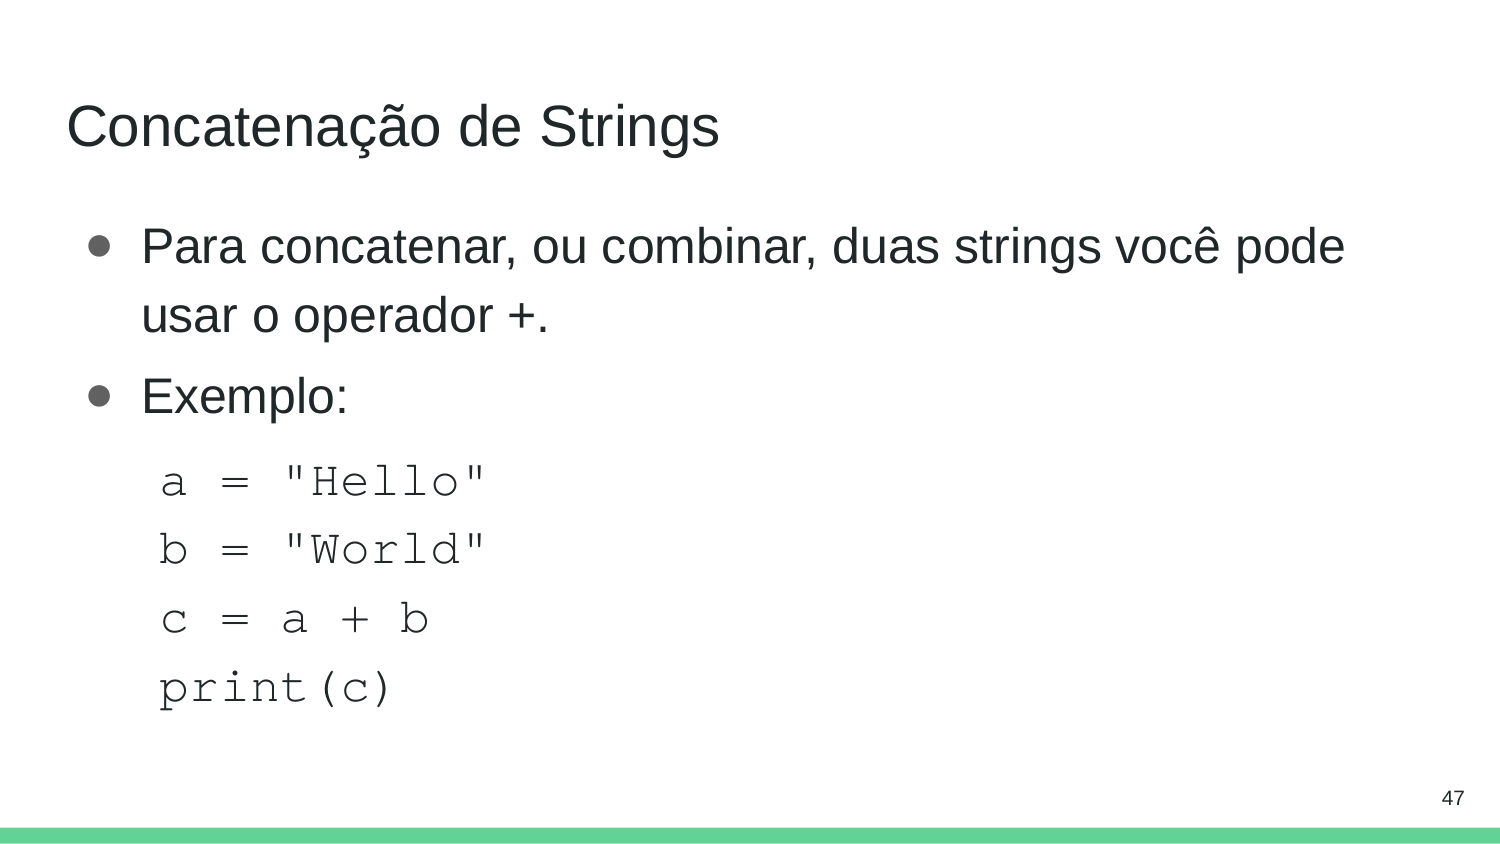

# Concatenação de Strings
Para concatenar, ou combinar, duas strings você pode usar o operador +.
Exemplo:
a = "Hello"
b = "World"
c = a + b
print(c)
47